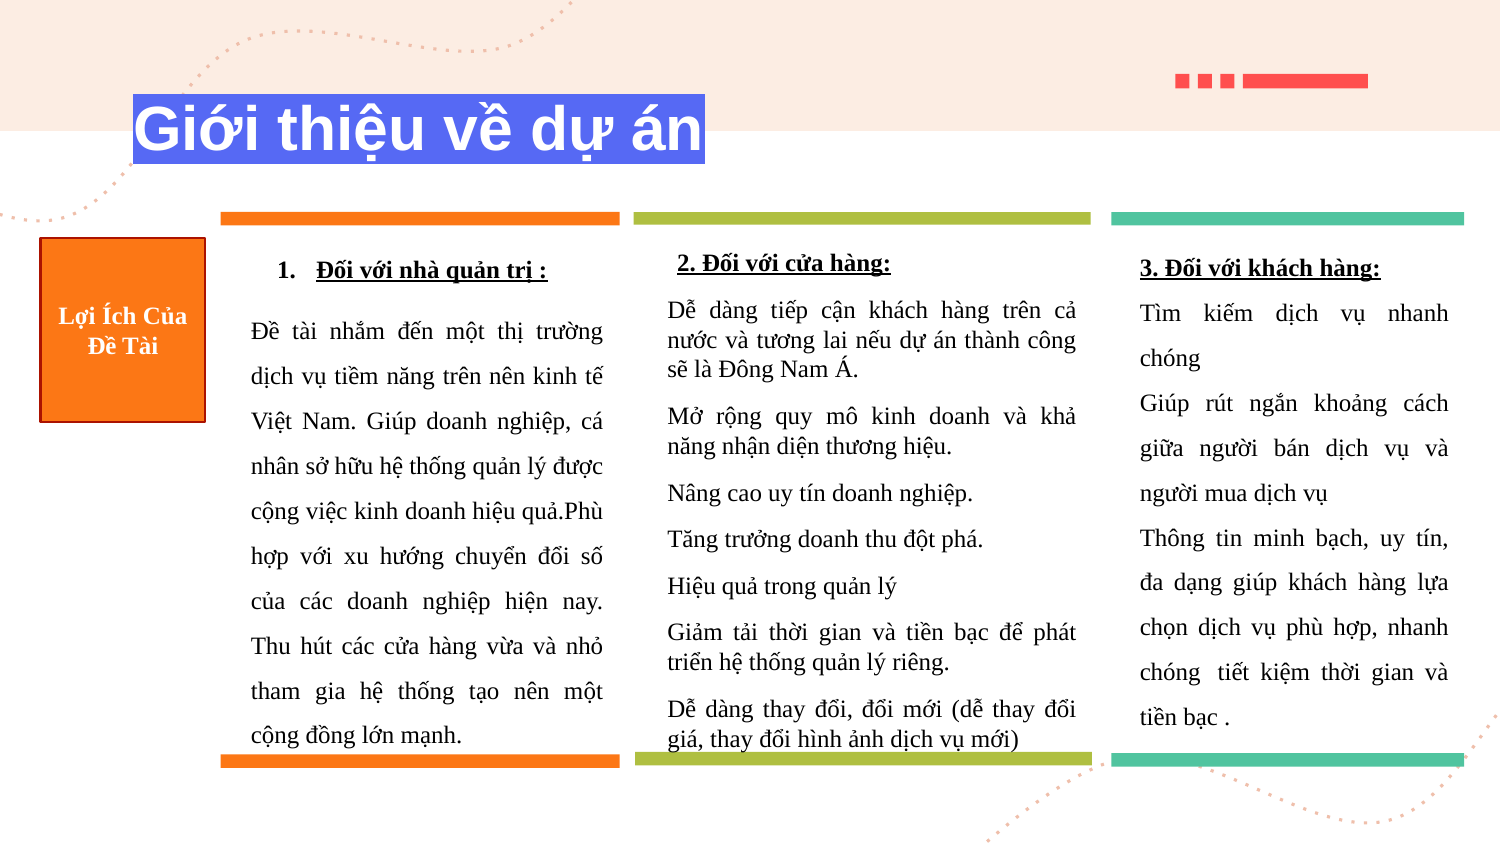

# Giới thiệu về dự án

3. Đối với khách hàng:
Tìm kiếm dịch vụ nhanh chóng
Giúp rút ngắn khoảng cách giữa người bán dịch vụ và người mua dịch vụ
Thông tin minh bạch, uy tín, đa dạng giúp khách hàng lựa chọn dịch vụ phù hợp, nhanh chóng  tiết kiệm thời gian và tiền bạc .

Đối với nhà quản trị :
Đề tài nhắm đến một thị trường dịch vụ tiềm năng trên nên kinh tế Việt Nam. Giúp doanh nghiệp, cá nhân sở hữu hệ thống quản lý được cộng việc kinh doanh hiệu quả.Phù hợp với xu hướng chuyển đổi số của các doanh nghiệp hiện nay. Thu hút các cửa hàng vừa và nhỏ tham gia hệ thống tạo nên một cộng đồng lớn mạnh.

2. Đối với cửa hàng:
Dễ dàng tiếp cận khách hàng trên cả nước và tương lai nếu dự án thành công sẽ là Đông Nam Á.
Mở rộng quy mô kinh doanh và khả năng nhận diện thương hiệu.
Nâng cao uy tín doanh nghiệp.
Tăng trưởng doanh thu đột phá.
Hiệu quả trong quản lý
Giảm tải thời gian và tiền bạc để phát triển hệ thống quản lý riêng.
Dễ dàng thay đổi, đổi mới (dễ thay đổi giá, thay đổi hình ảnh dịch vụ mới)

Lợi Ích Của Đề Tài